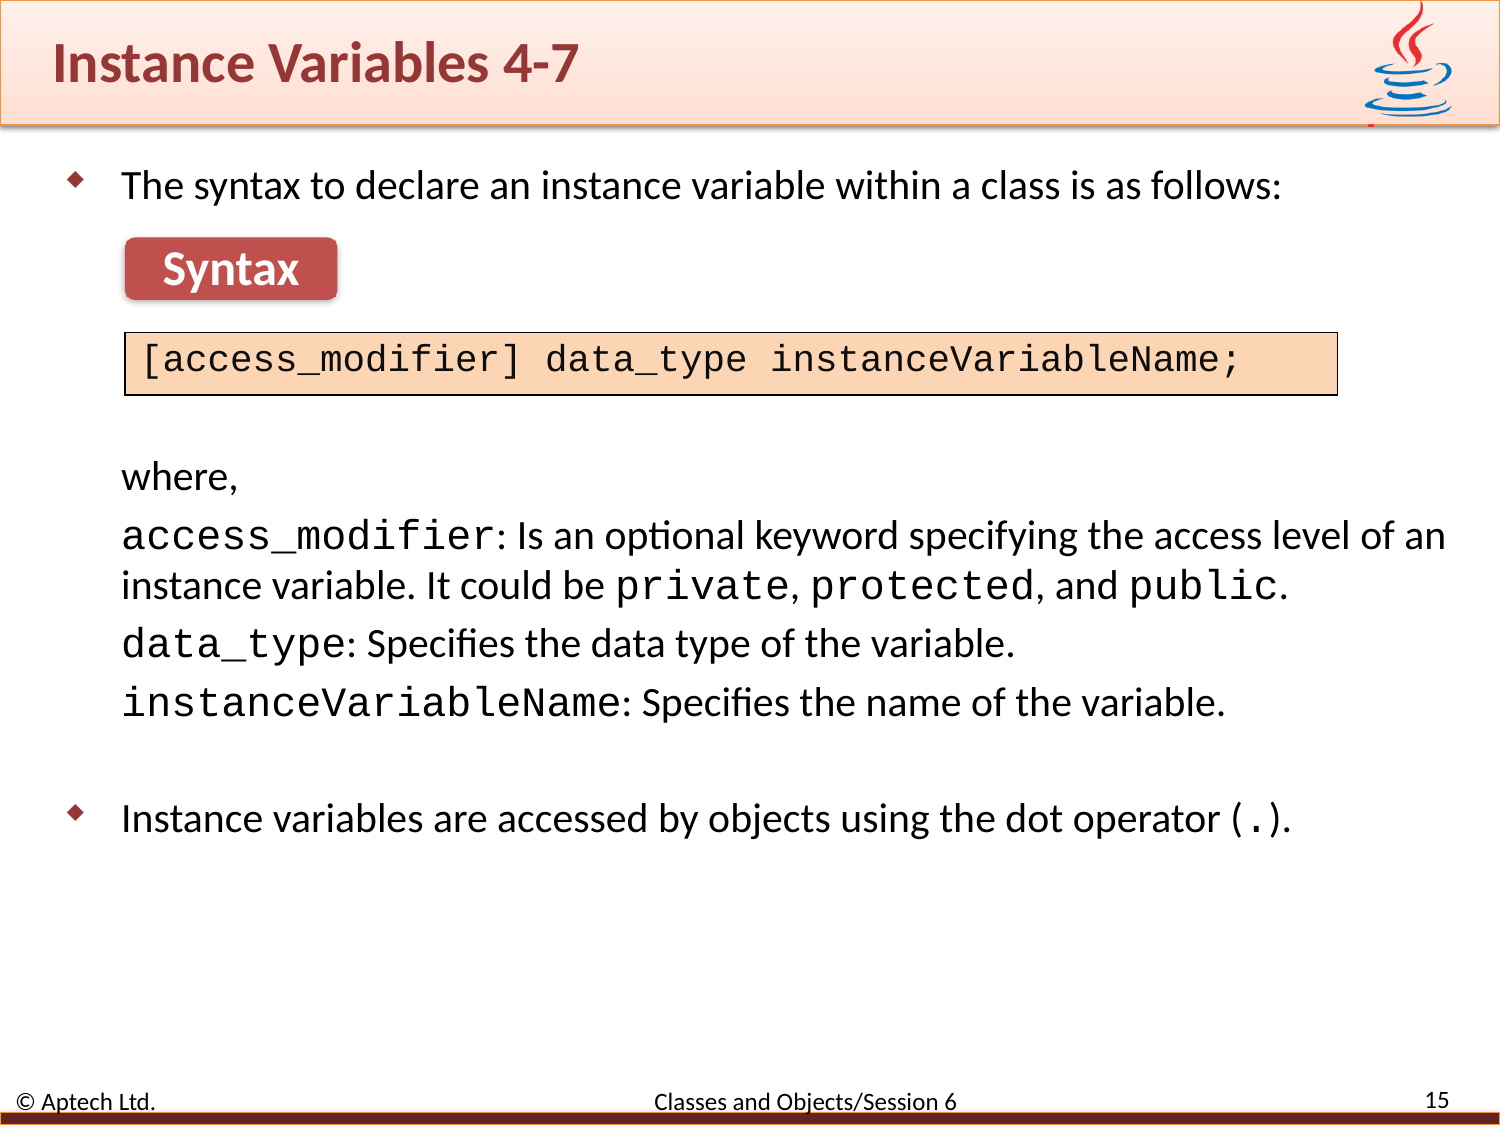

# Instance Variables 4-7
The syntax to declare an instance variable within a class is as follows:

	where,
	access_modifier: Is an optional keyword specifying the access level of an instance variable. It could be private, protected, and public.
	data_type: Specifies the data type of the variable.
	instanceVariableName: Specifies the name of the variable.

Instance variables are accessed by objects using the dot operator (.).

Syntax
| [access\_modifier] data\_type instanceVariableName; |
| --- |
15
© Aptech Ltd.                                                                                       Classes and Objects/Session 6